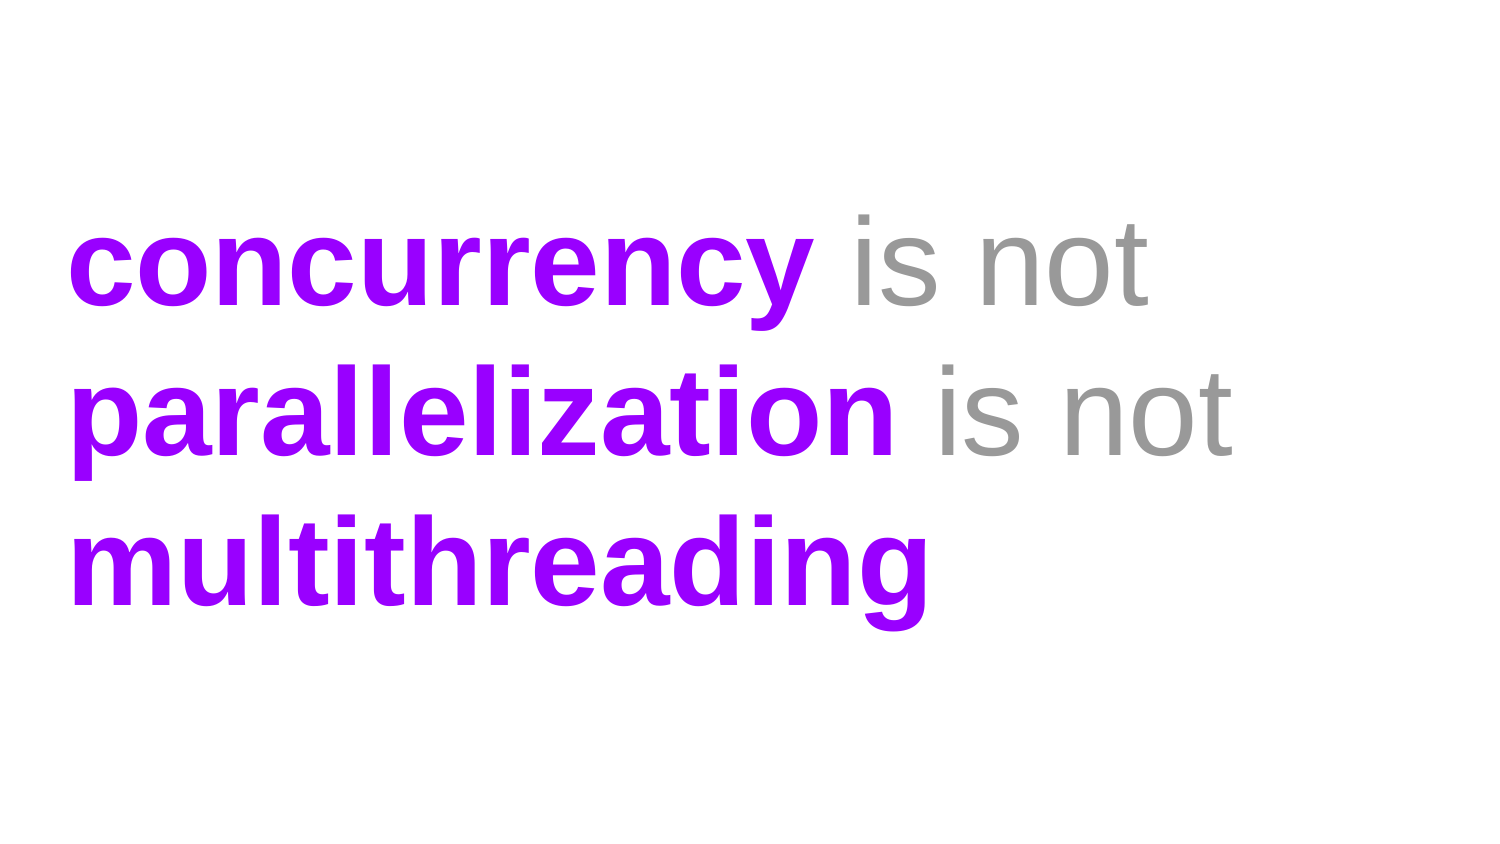

concurrency is not
parallelization is not
multithreading